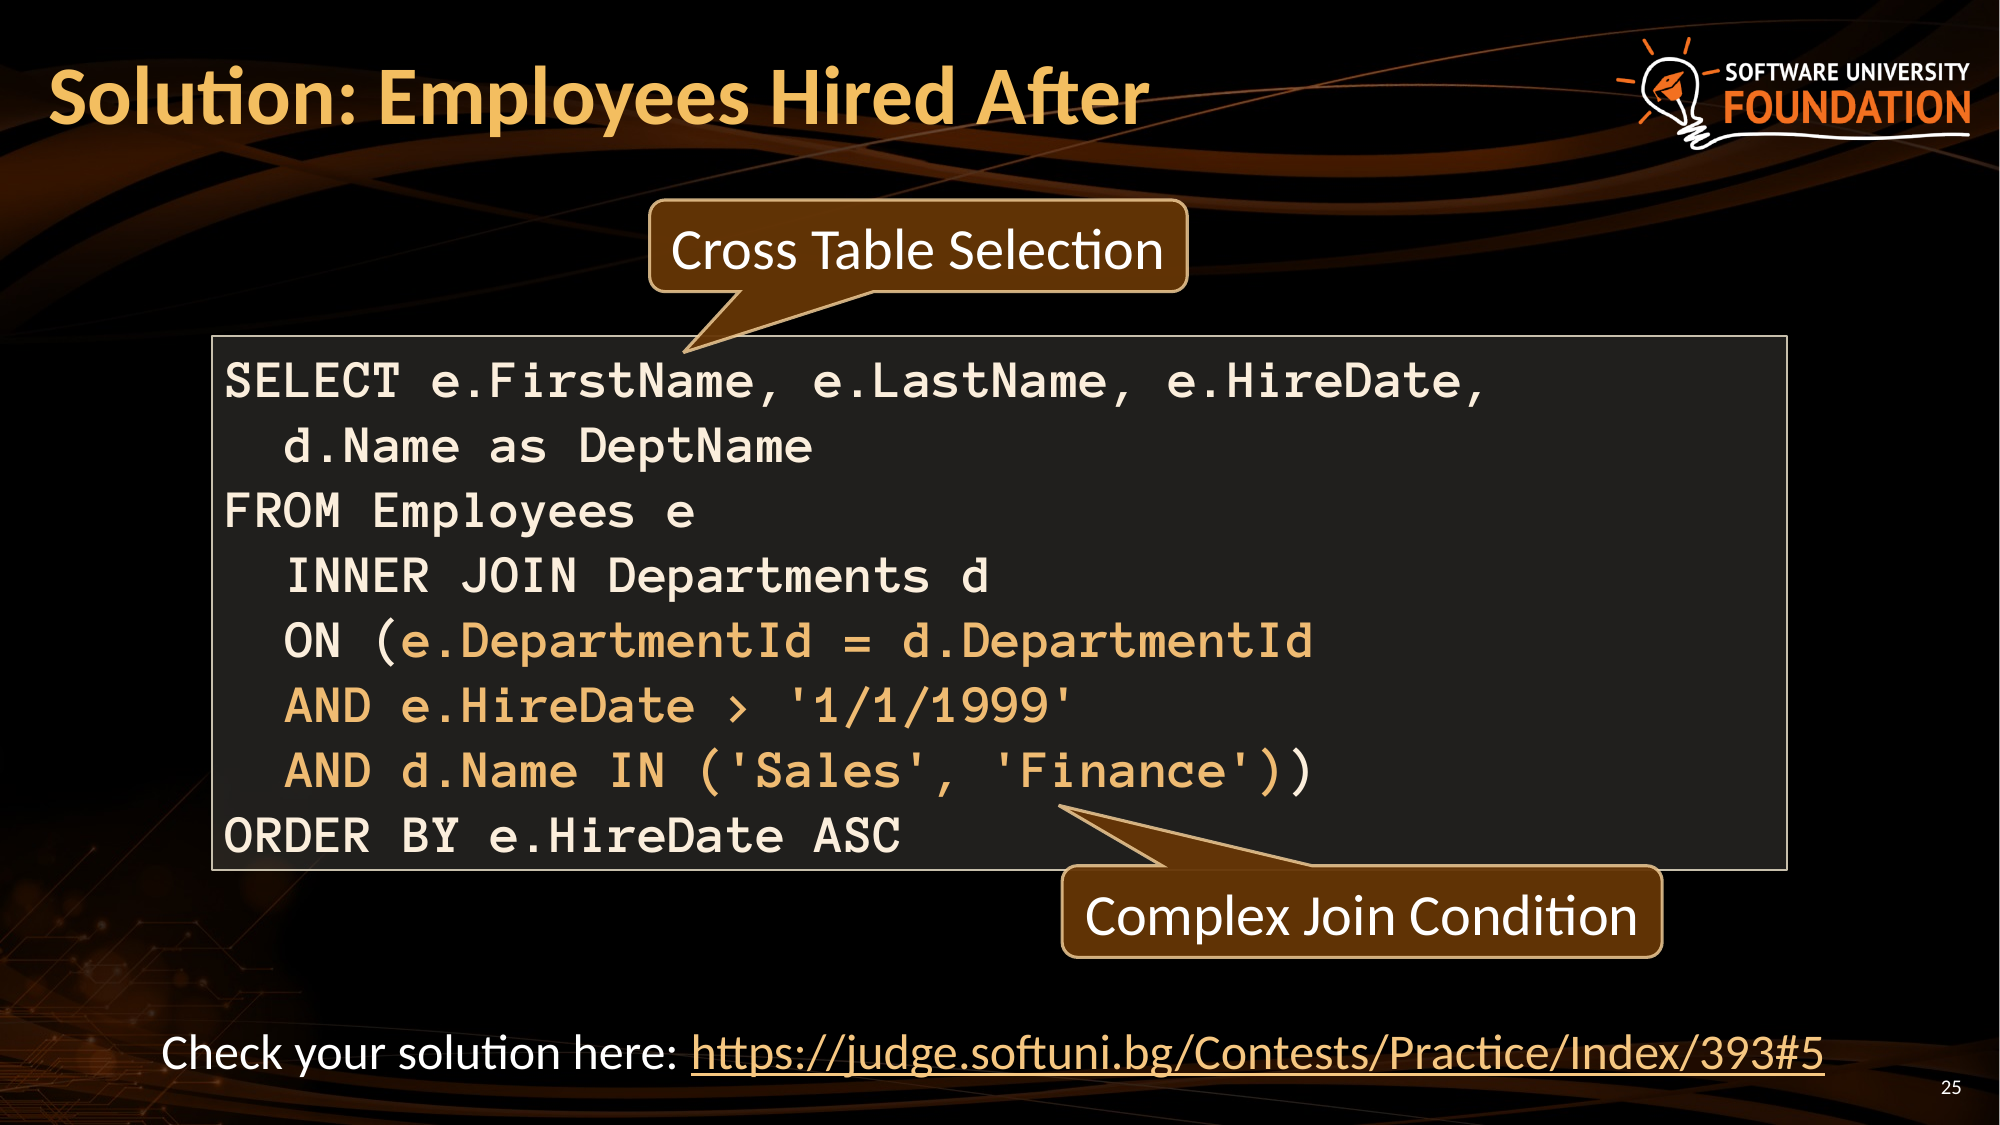

# Solution: Employees Hired After
Cross Table Selection
SELECT e.FirstName, e.LastName, e.HireDate,
  d.Name as DeptName
FROM Employees e
  INNER JOIN Departments d
  ON (e.DepartmentId = d.DepartmentId
  AND e.HireDate > '1/1/1999'
  AND d.Name IN ('Sales', 'Finance'))
ORDER BY e.HireDate ASC
Complex Join Condition
Check your solution here: https://judge.softuni.bg/Contests/Practice/Index/393#5
25